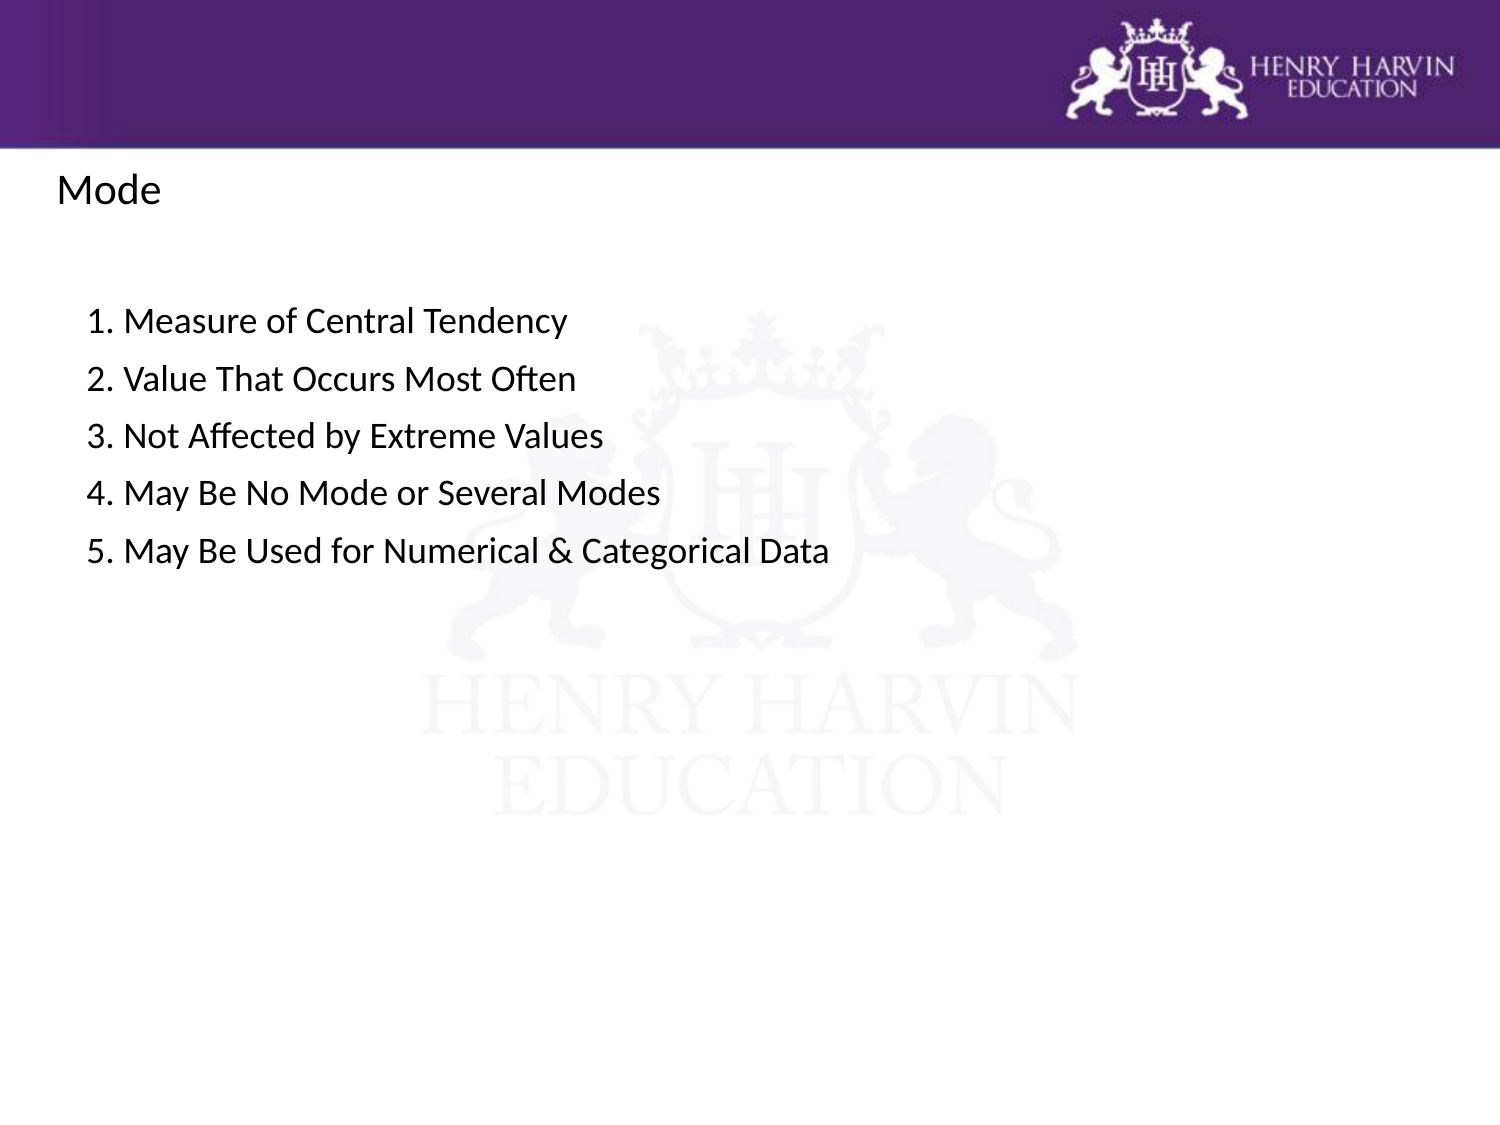

# Mode
1. Measure of Central Tendency
2. Value That Occurs Most Often
3. Not Affected by Extreme Values
4. May Be No Mode or Several Modes
5. May Be Used for Numerical & Categorical Data